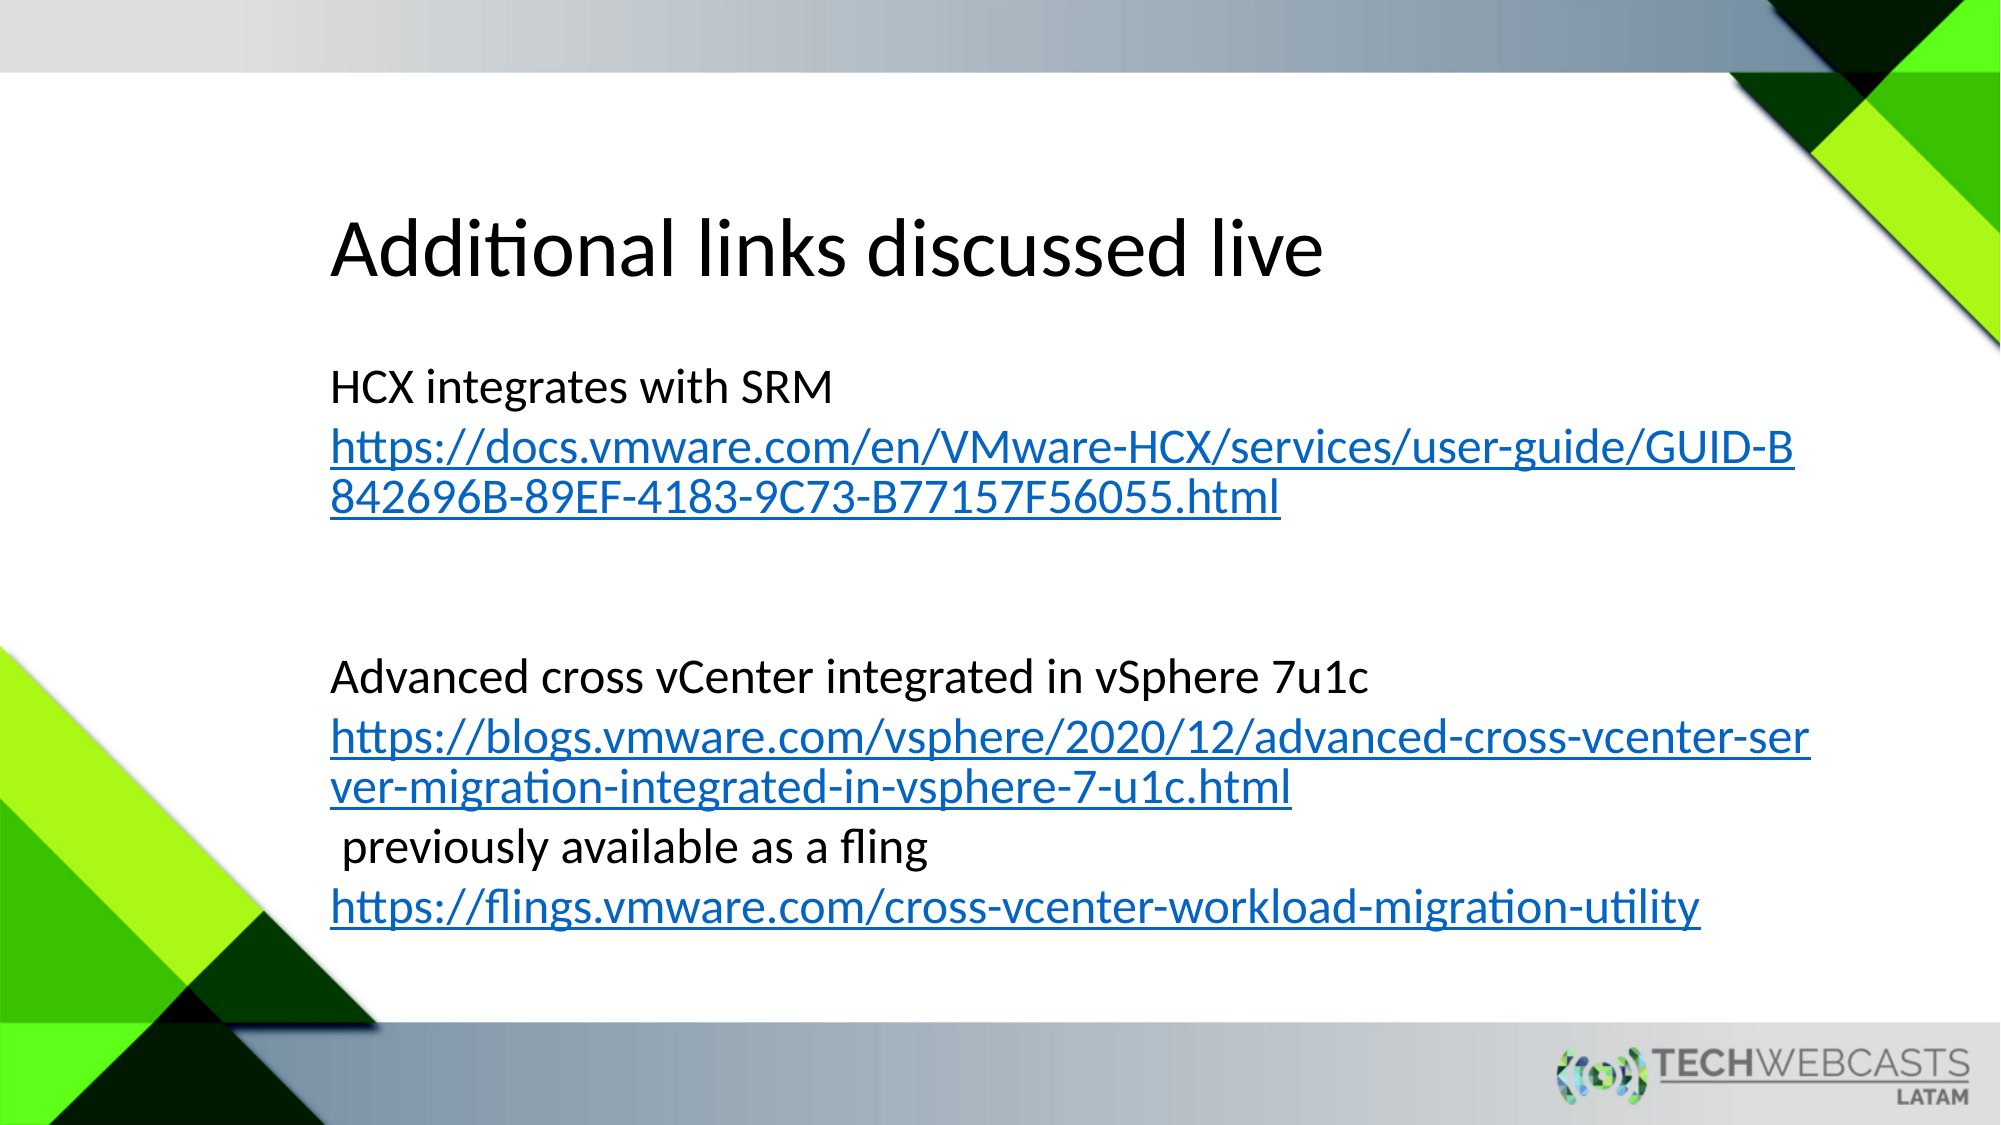

Additional links discussed live

HCX integrates with SRM https://docs.vmware.com/en/VMware-HCX/services/user-guide/GUID-B842696B-89EF-4183-9C73-B77157F56055.html

Advanced cross vCenter integrated in vSphere 7u1c https://blogs.vmware.com/vsphere/2020/12/advanced-cross-vcenter-server-migration-integrated-in-vsphere-7-u1c.html previously available as a fling https://flings.vmware.com/cross-vcenter-workload-migration-utility